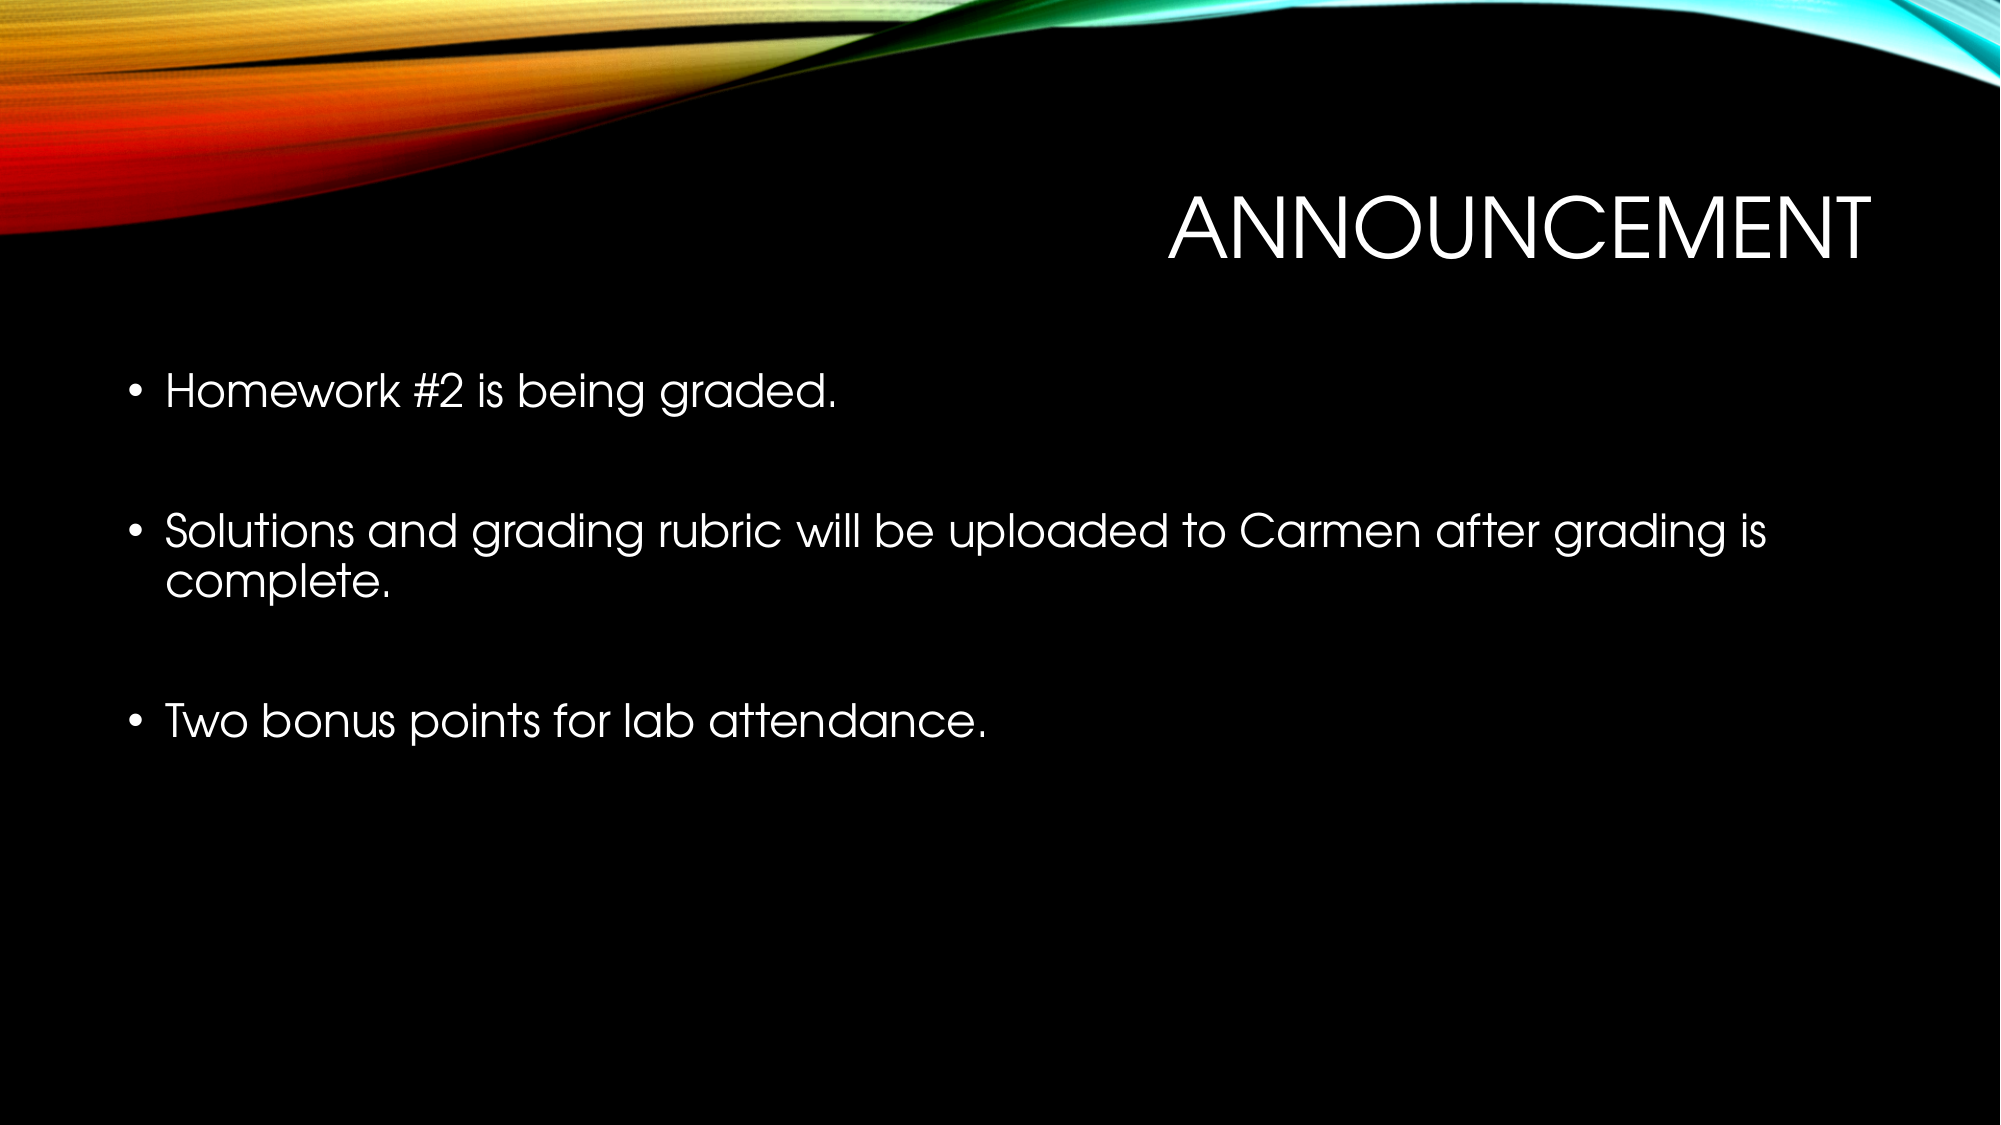

# announcement
Homework #2 is being graded.

Solutions and grading rubric will be uploaded to Carmen after grading is complete.

Two bonus points for lab attendance.